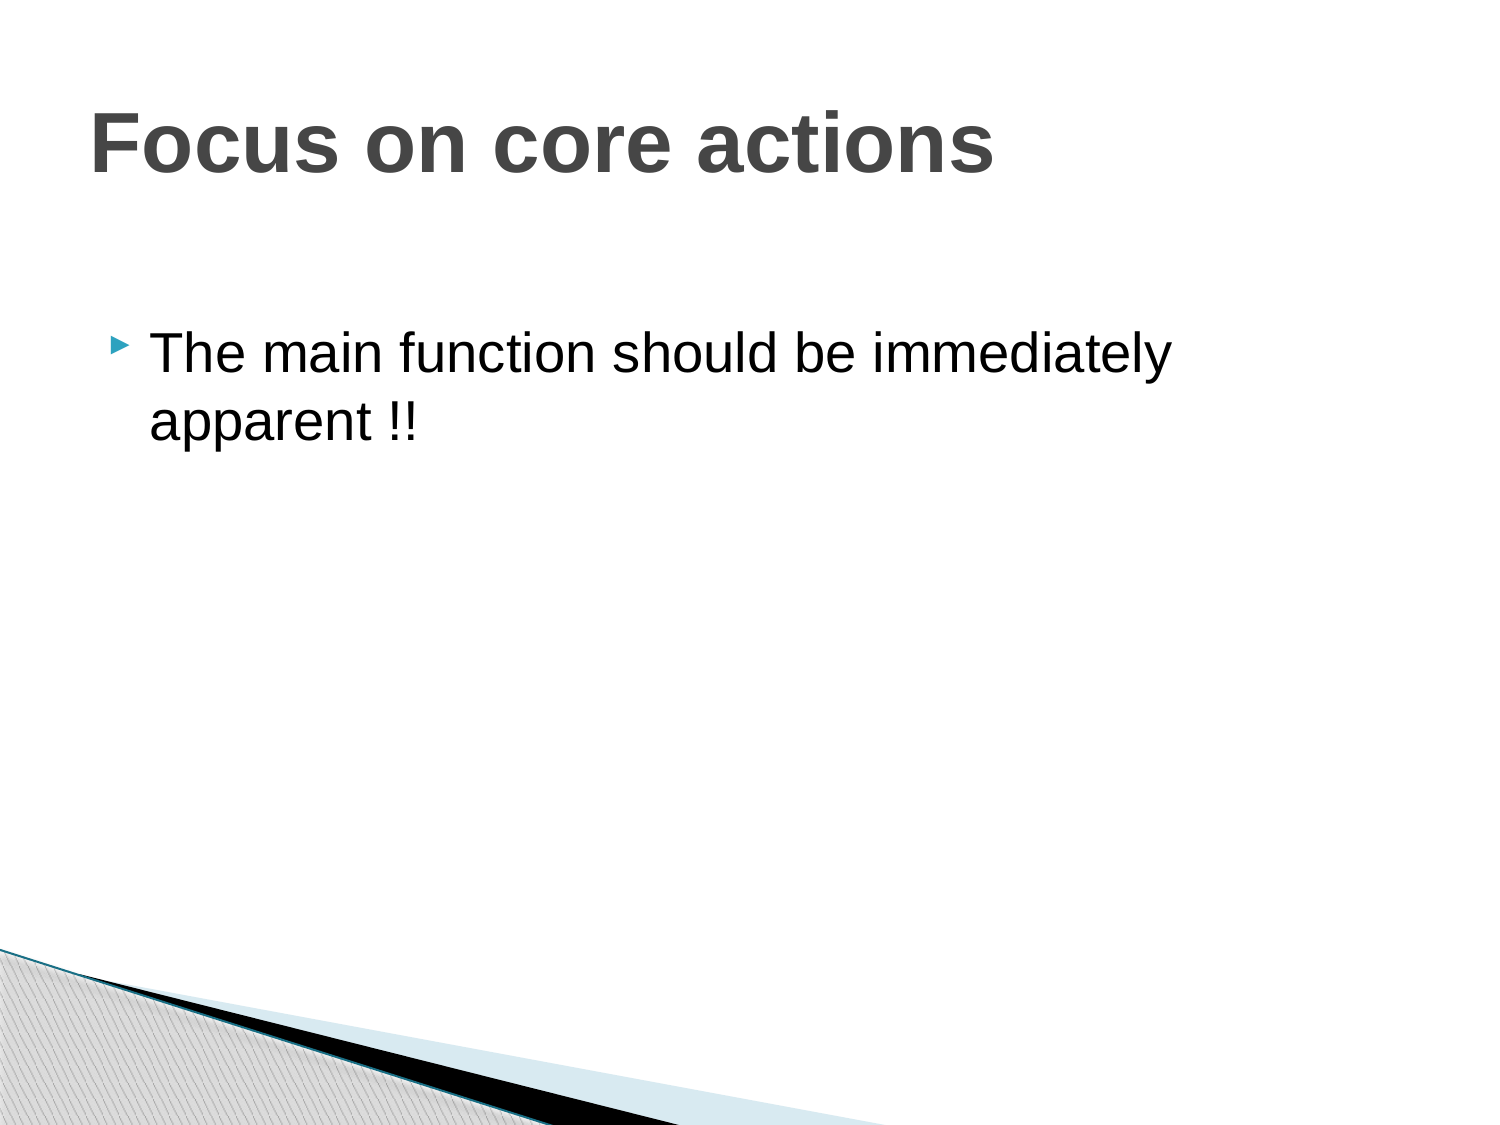

# Focus on core actions

The main function should be immediately apparent !!